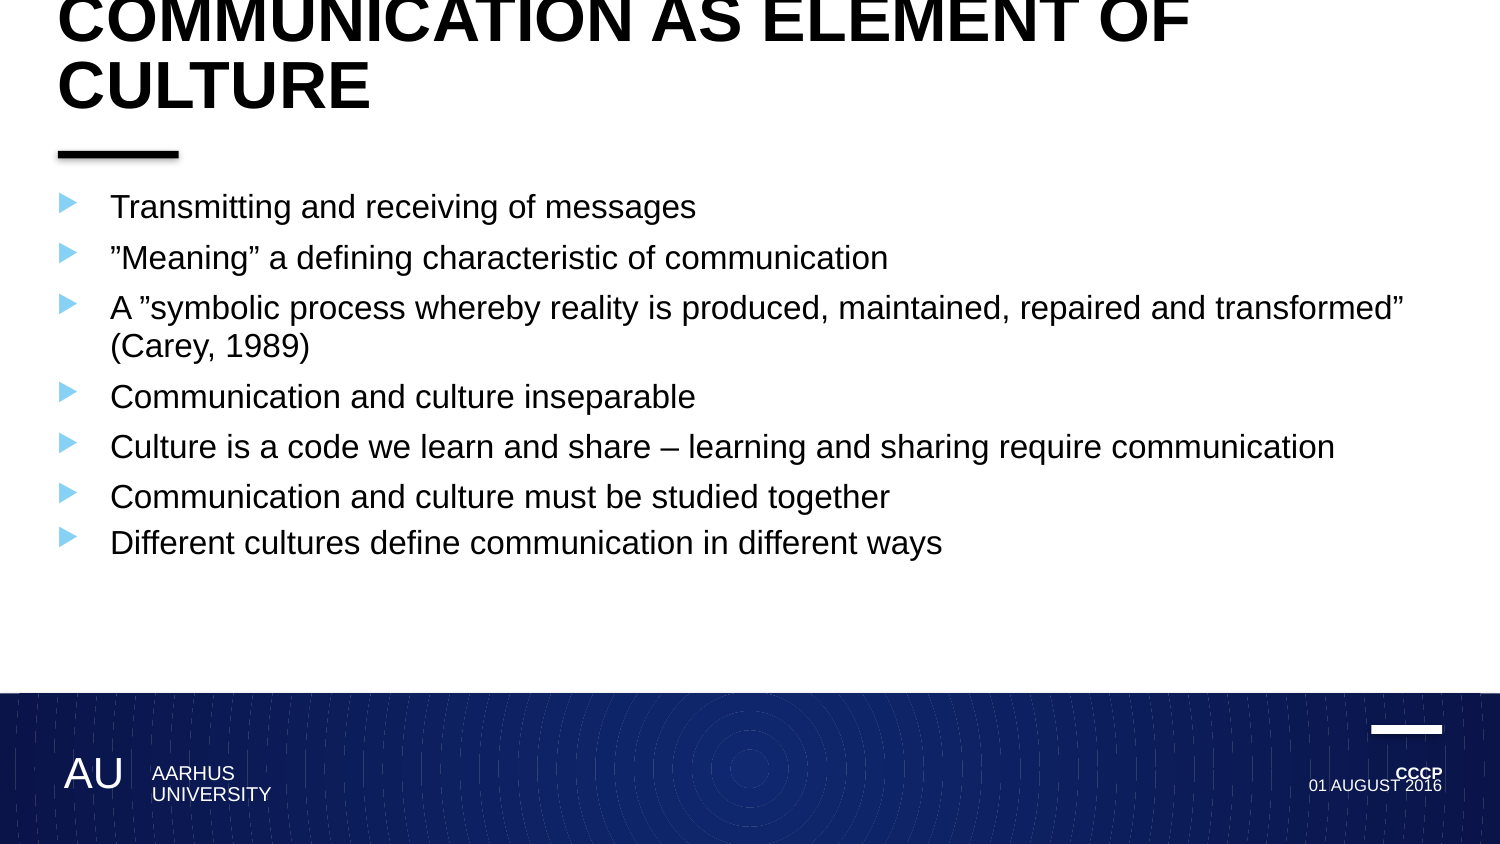

# Communication as element of culture
Transmitting and receiving of messages
”Meaning” a defining characteristic of communication
A ”symbolic process whereby reality is produced, maintained, repaired and transformed” (Carey, 1989)
Communication and culture inseparable
Culture is a code we learn and share – learning and sharing require communication
Communication and culture must be studied together
Different cultures define communication in different ways